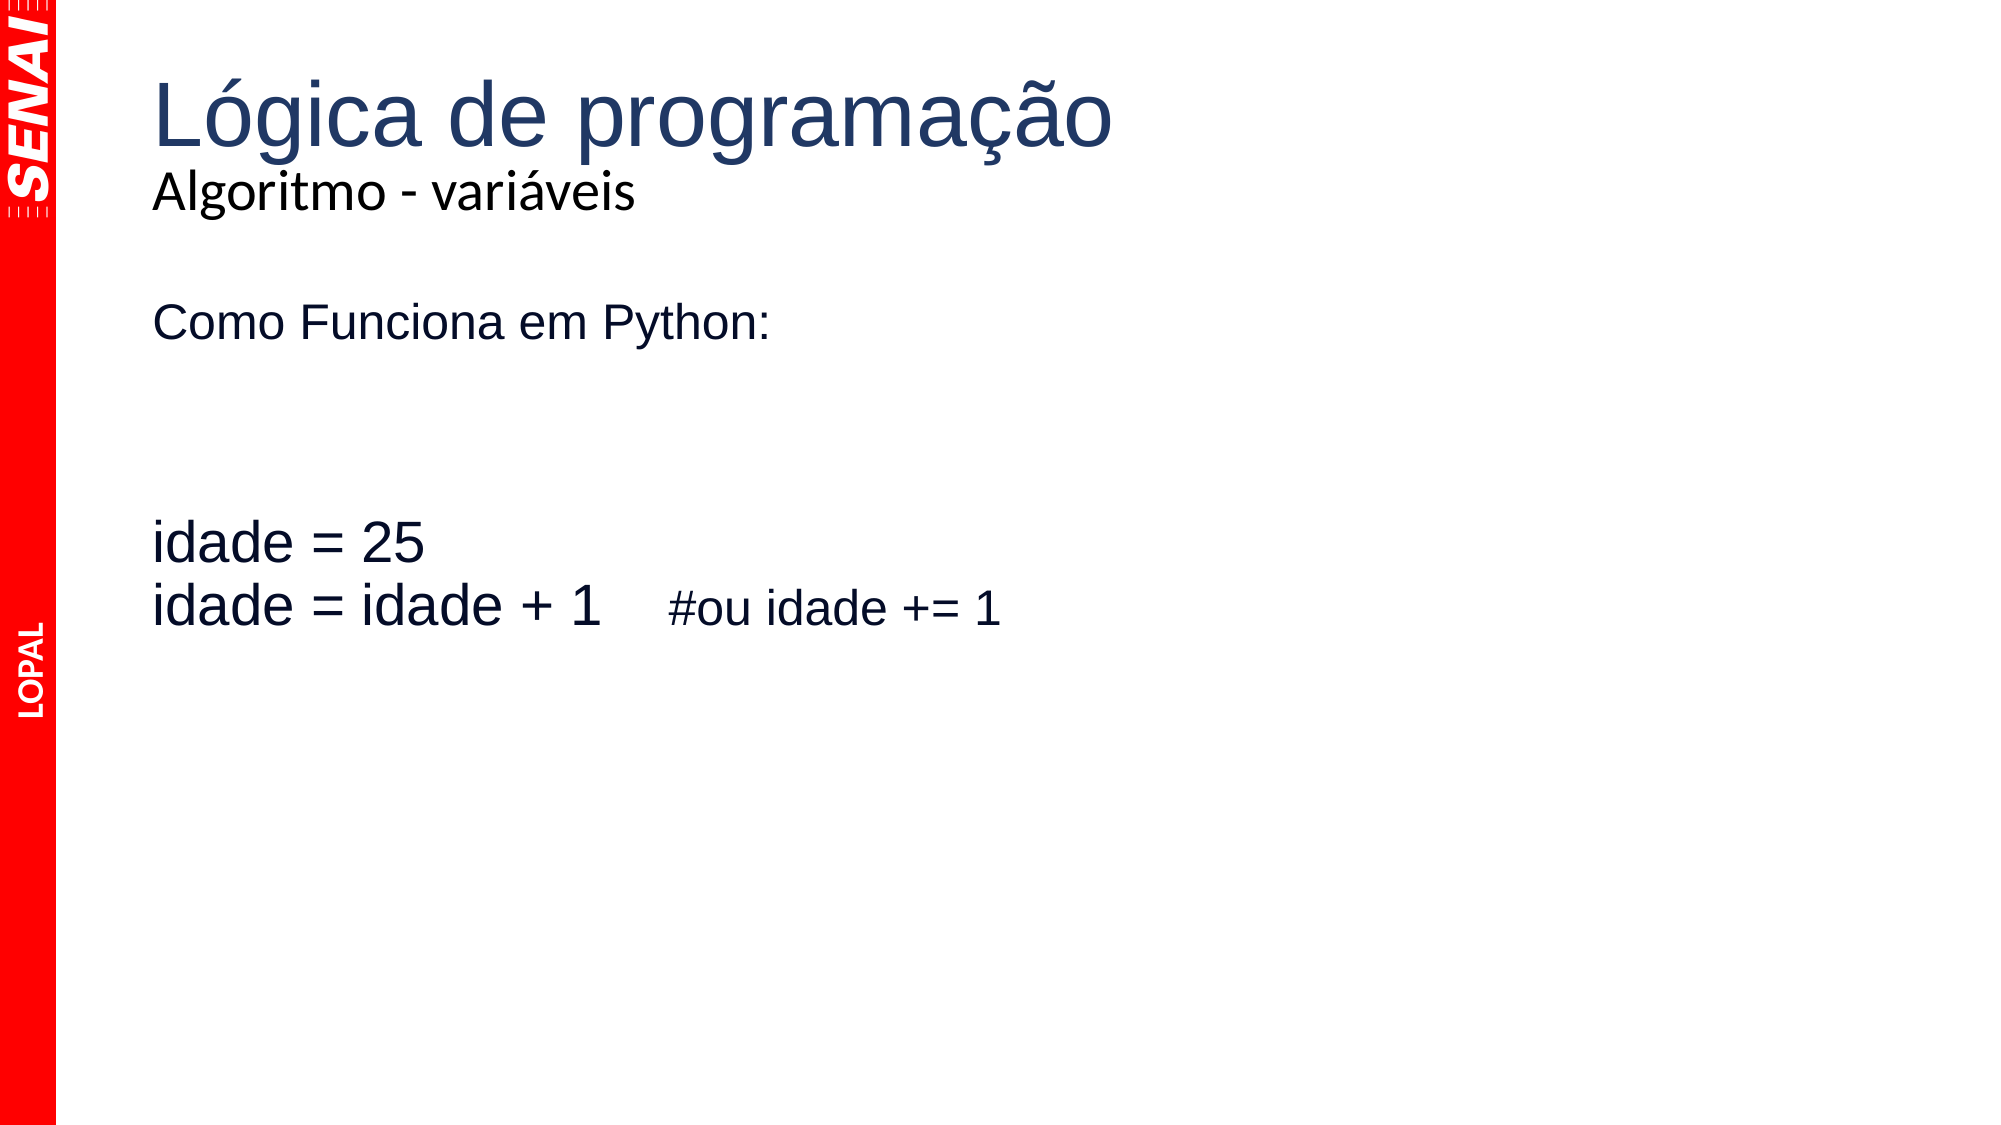

# Lógica de programação
Algoritmo - variáveis
Como Funciona em Python:

idade = 25
idade = idade + 1    #ou idade += 1